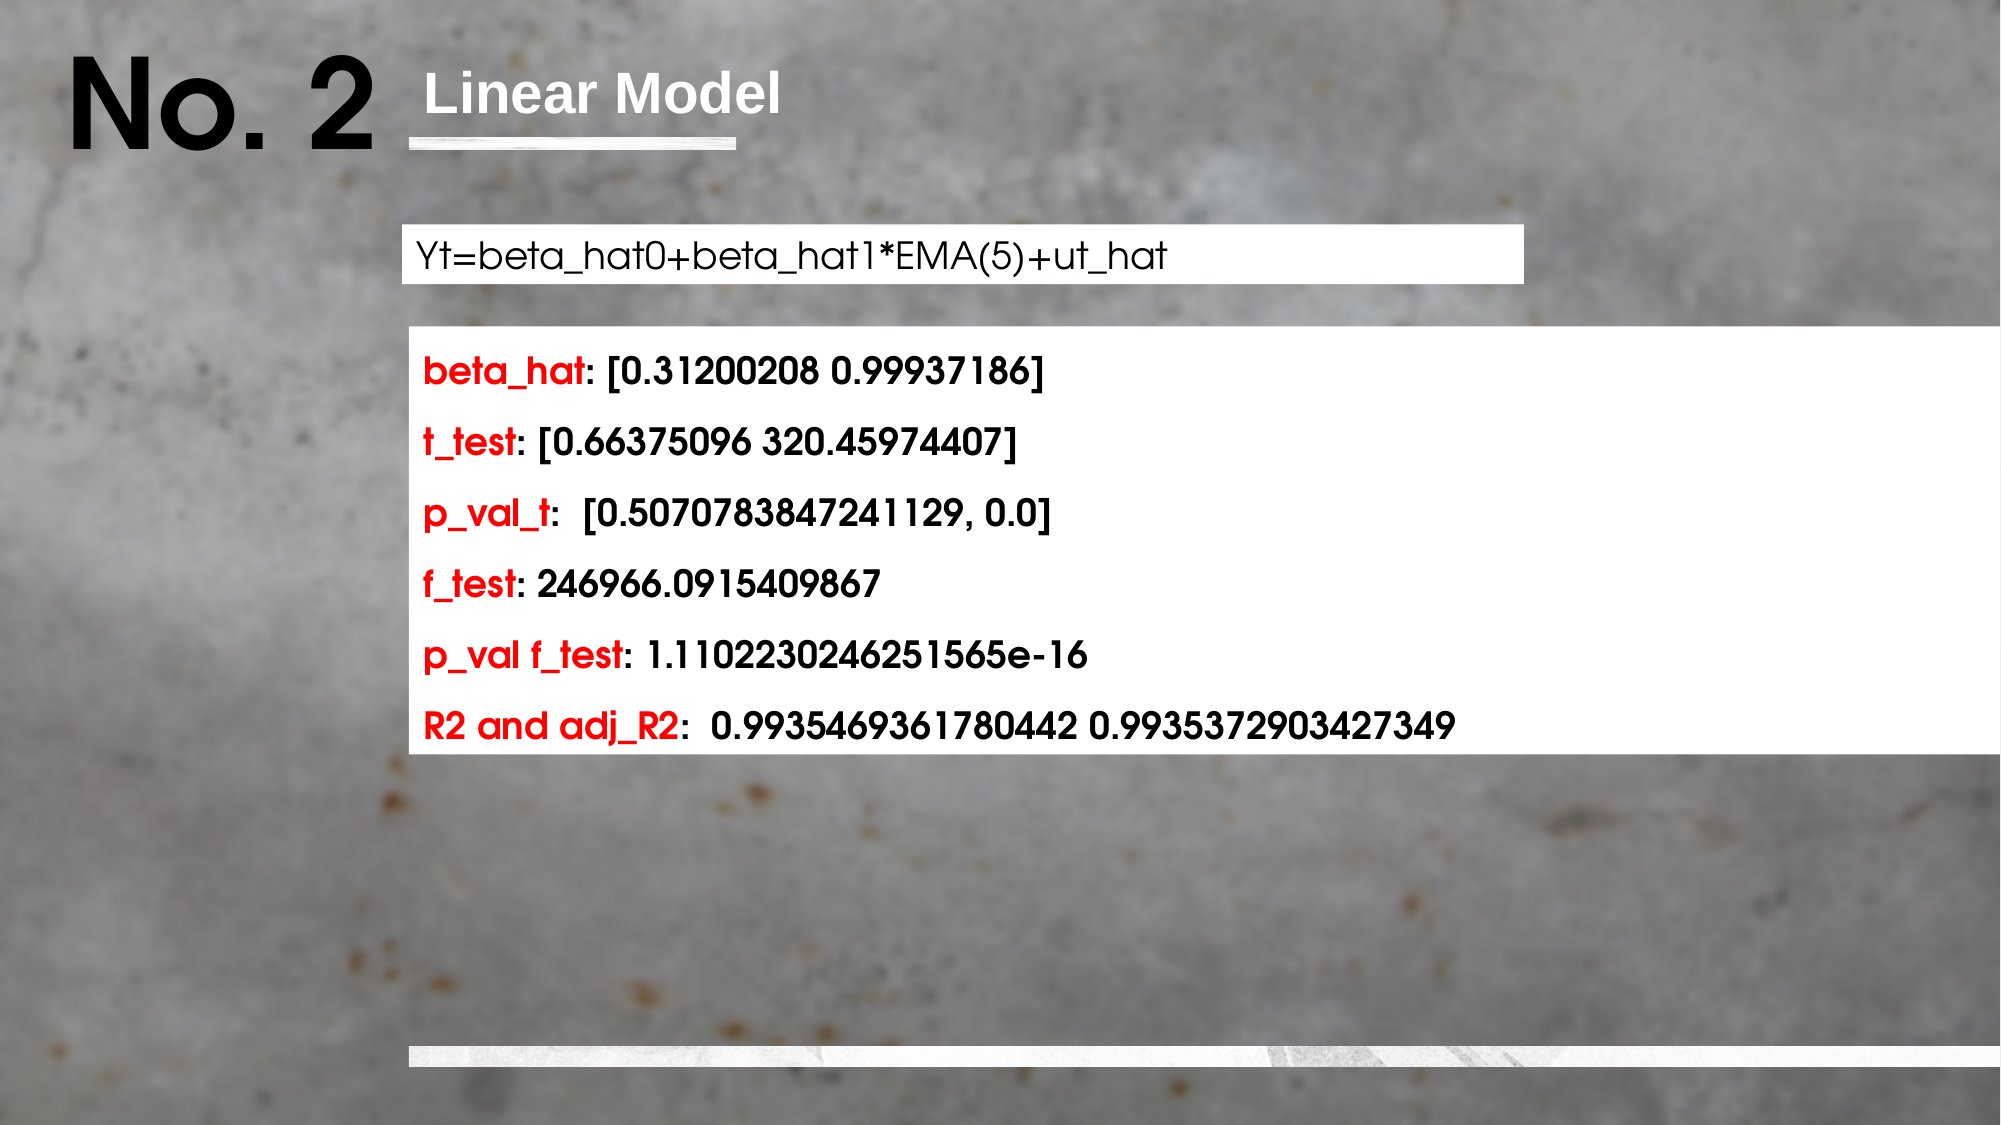

No. 2
Linear Model
Yt=beta_hat0+beta_hat1*EMA(5)+ut_hat
beta_hat: [0.31200208 0.99937186]
t_test: [0.66375096 320.45974407]
p_val_t:  [0.5070783847241129, 0.0]
f_test: 246966.0915409867
p_val f_test: 1.1102230246251565e-16
R2 and adj_R2:  0.9935469361780442 0.9935372903427349